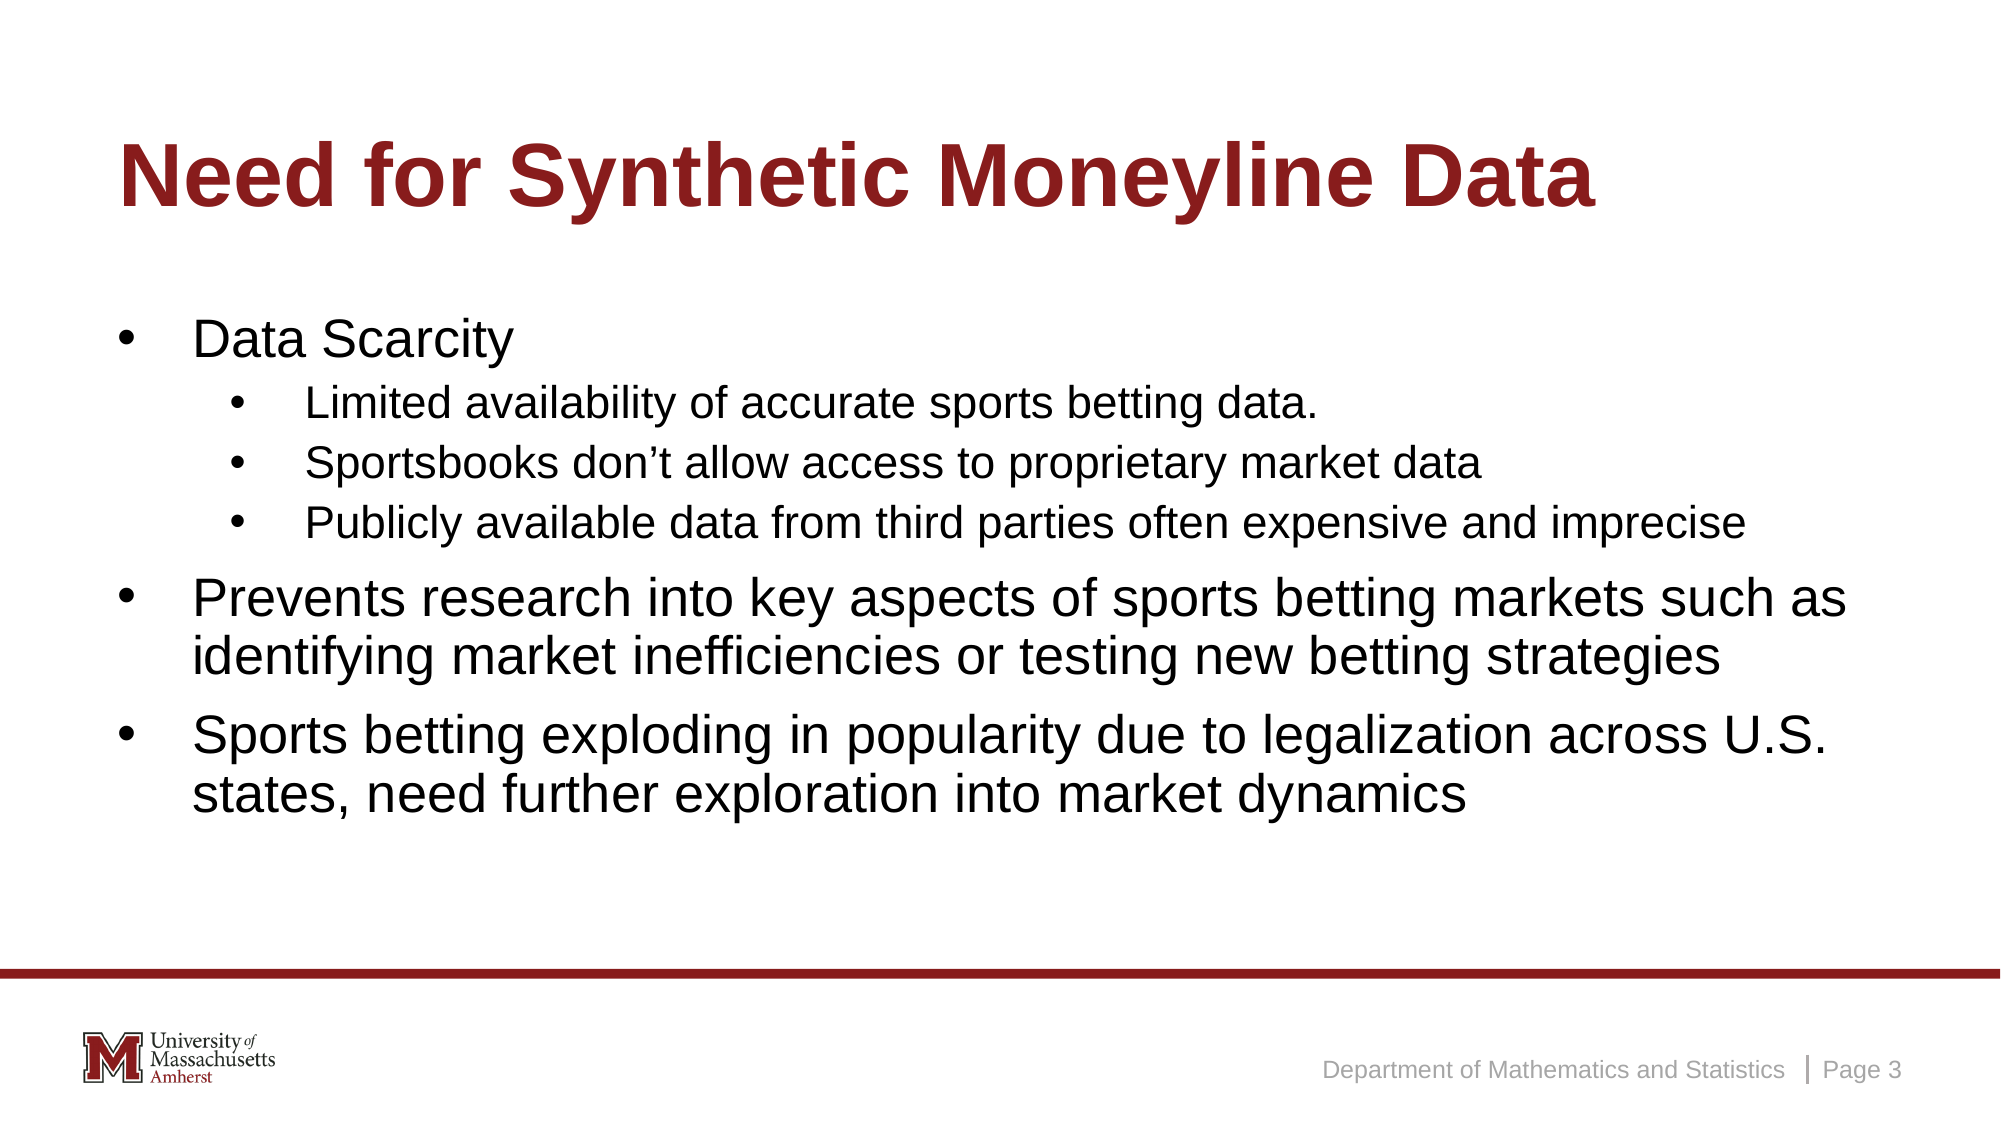

# Need for Synthetic Moneyline Data
Data Scarcity
Limited availability of accurate sports betting data.
Sportsbooks don’t allow access to proprietary market data
Publicly available data from third parties often expensive and imprecise
Prevents research into key aspects of sports betting markets such as identifying market inefficiencies or testing new betting strategies
Sports betting exploding in popularity due to legalization across U.S. states, need further exploration into market dynamics
Department of Mathematics and Statistics
Page 3